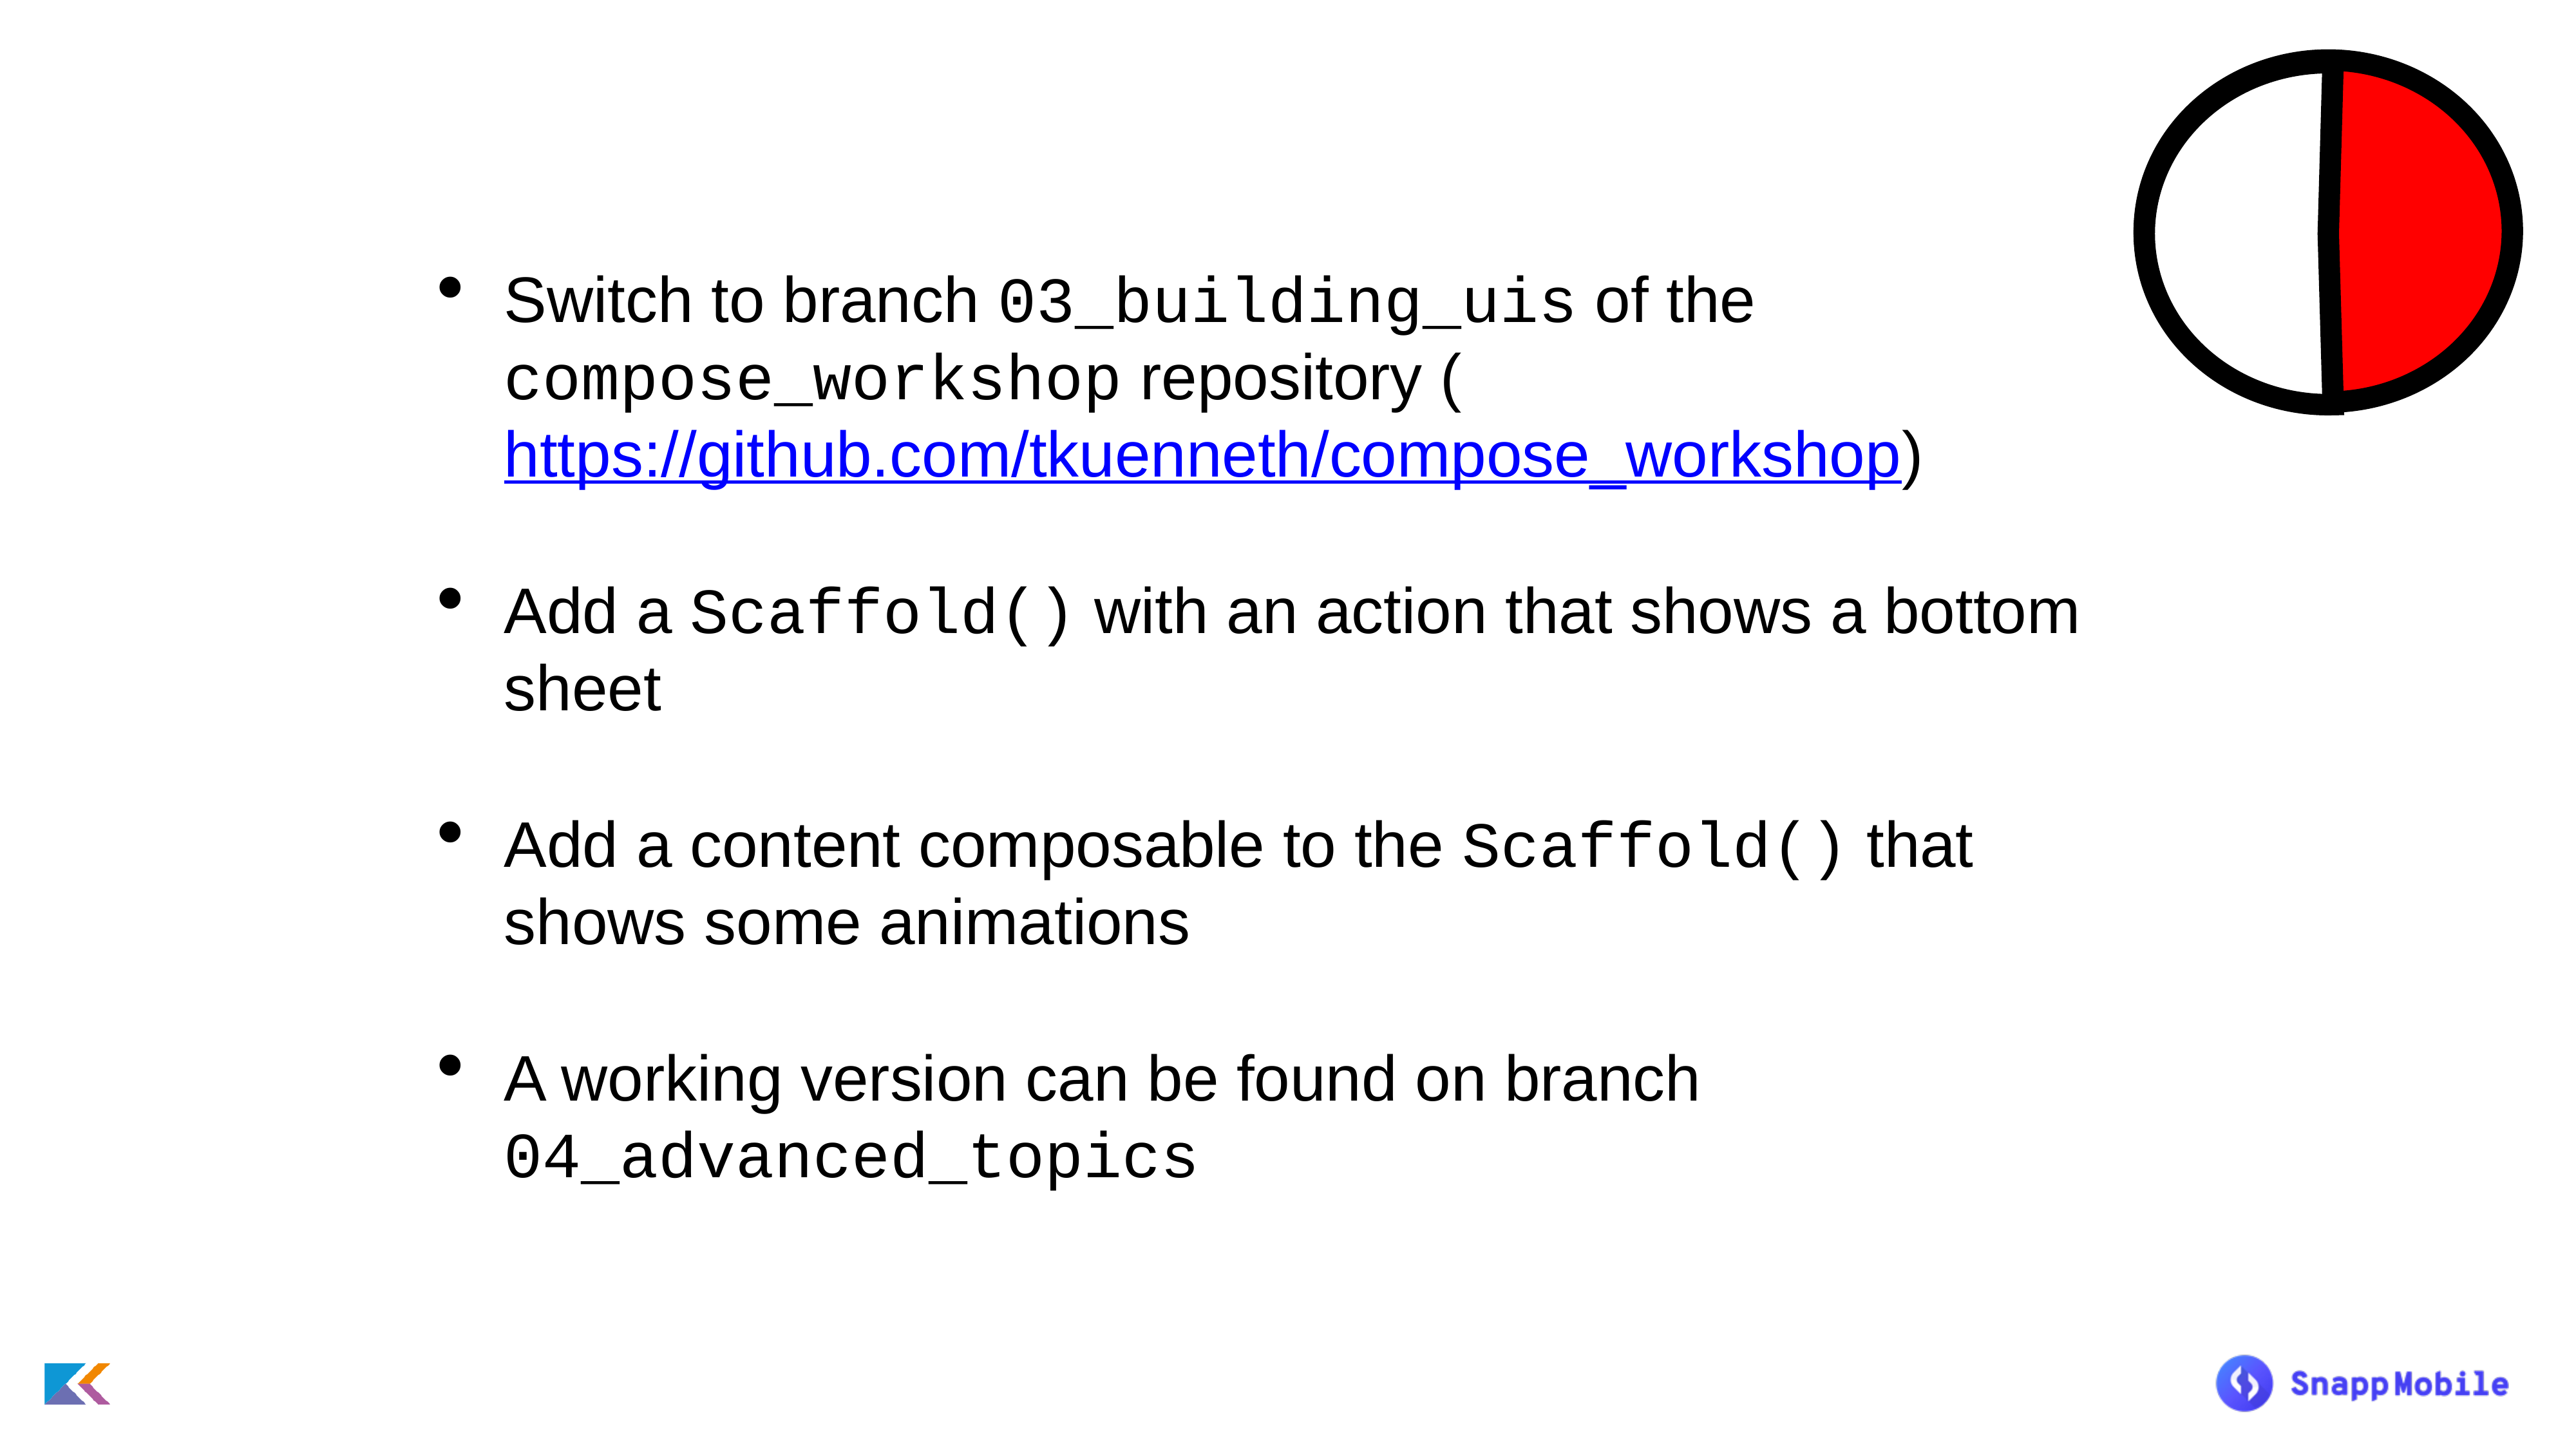

Switch to branch 03_building_uis of the compose_workshop repository (https://github.com/tkuenneth/compose_workshop)
Add a Scaffold() with an action that shows a bottom sheet
Add a content composable to the Scaffold() that shows some animations
A working version can be found on branch 04_advanced_topics